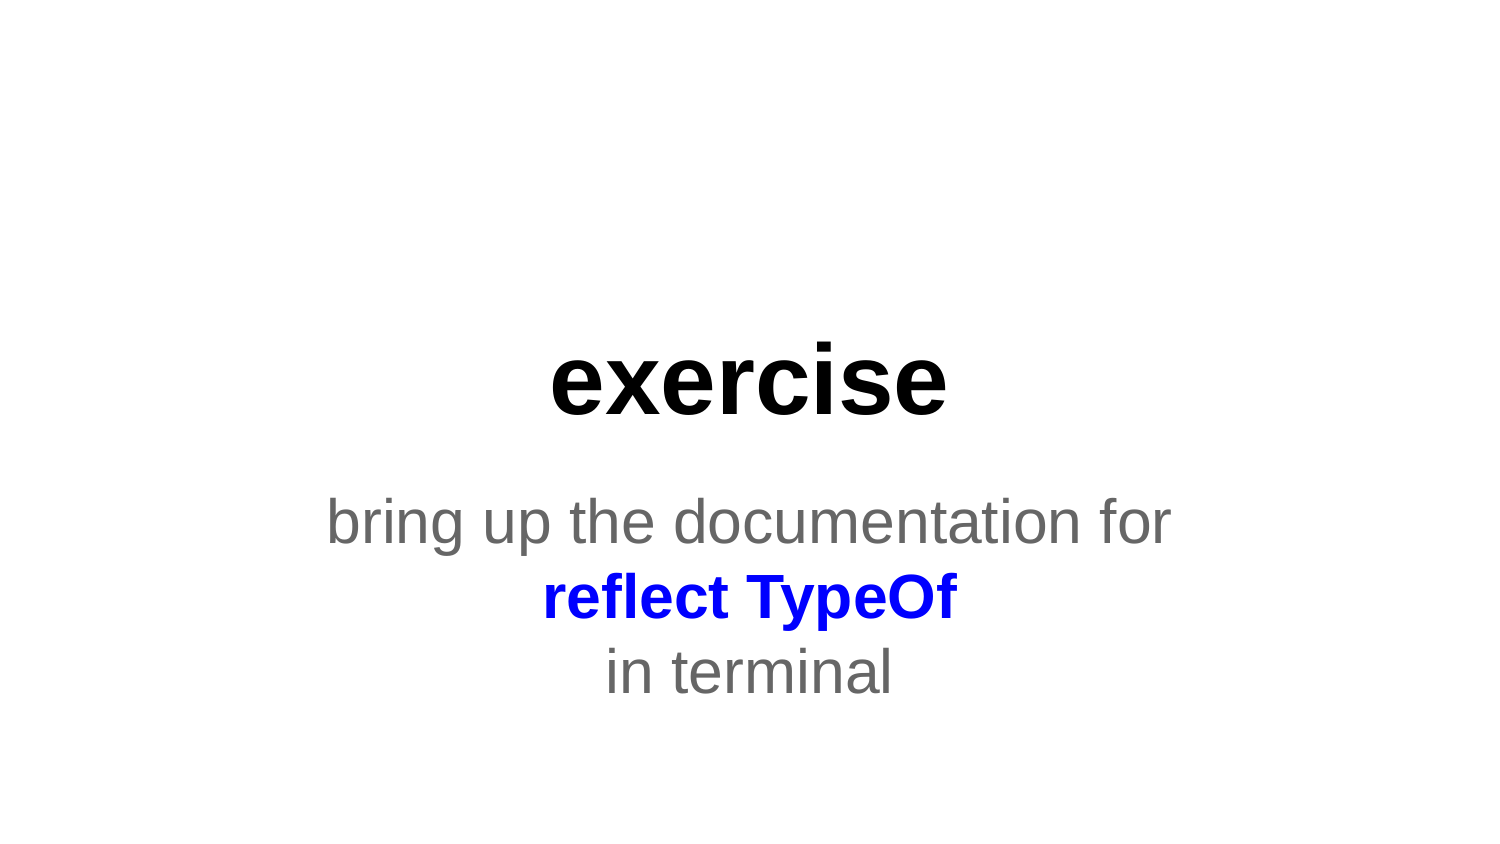

# exercise
bring up the documentation for
reflect TypeOf
in terminal